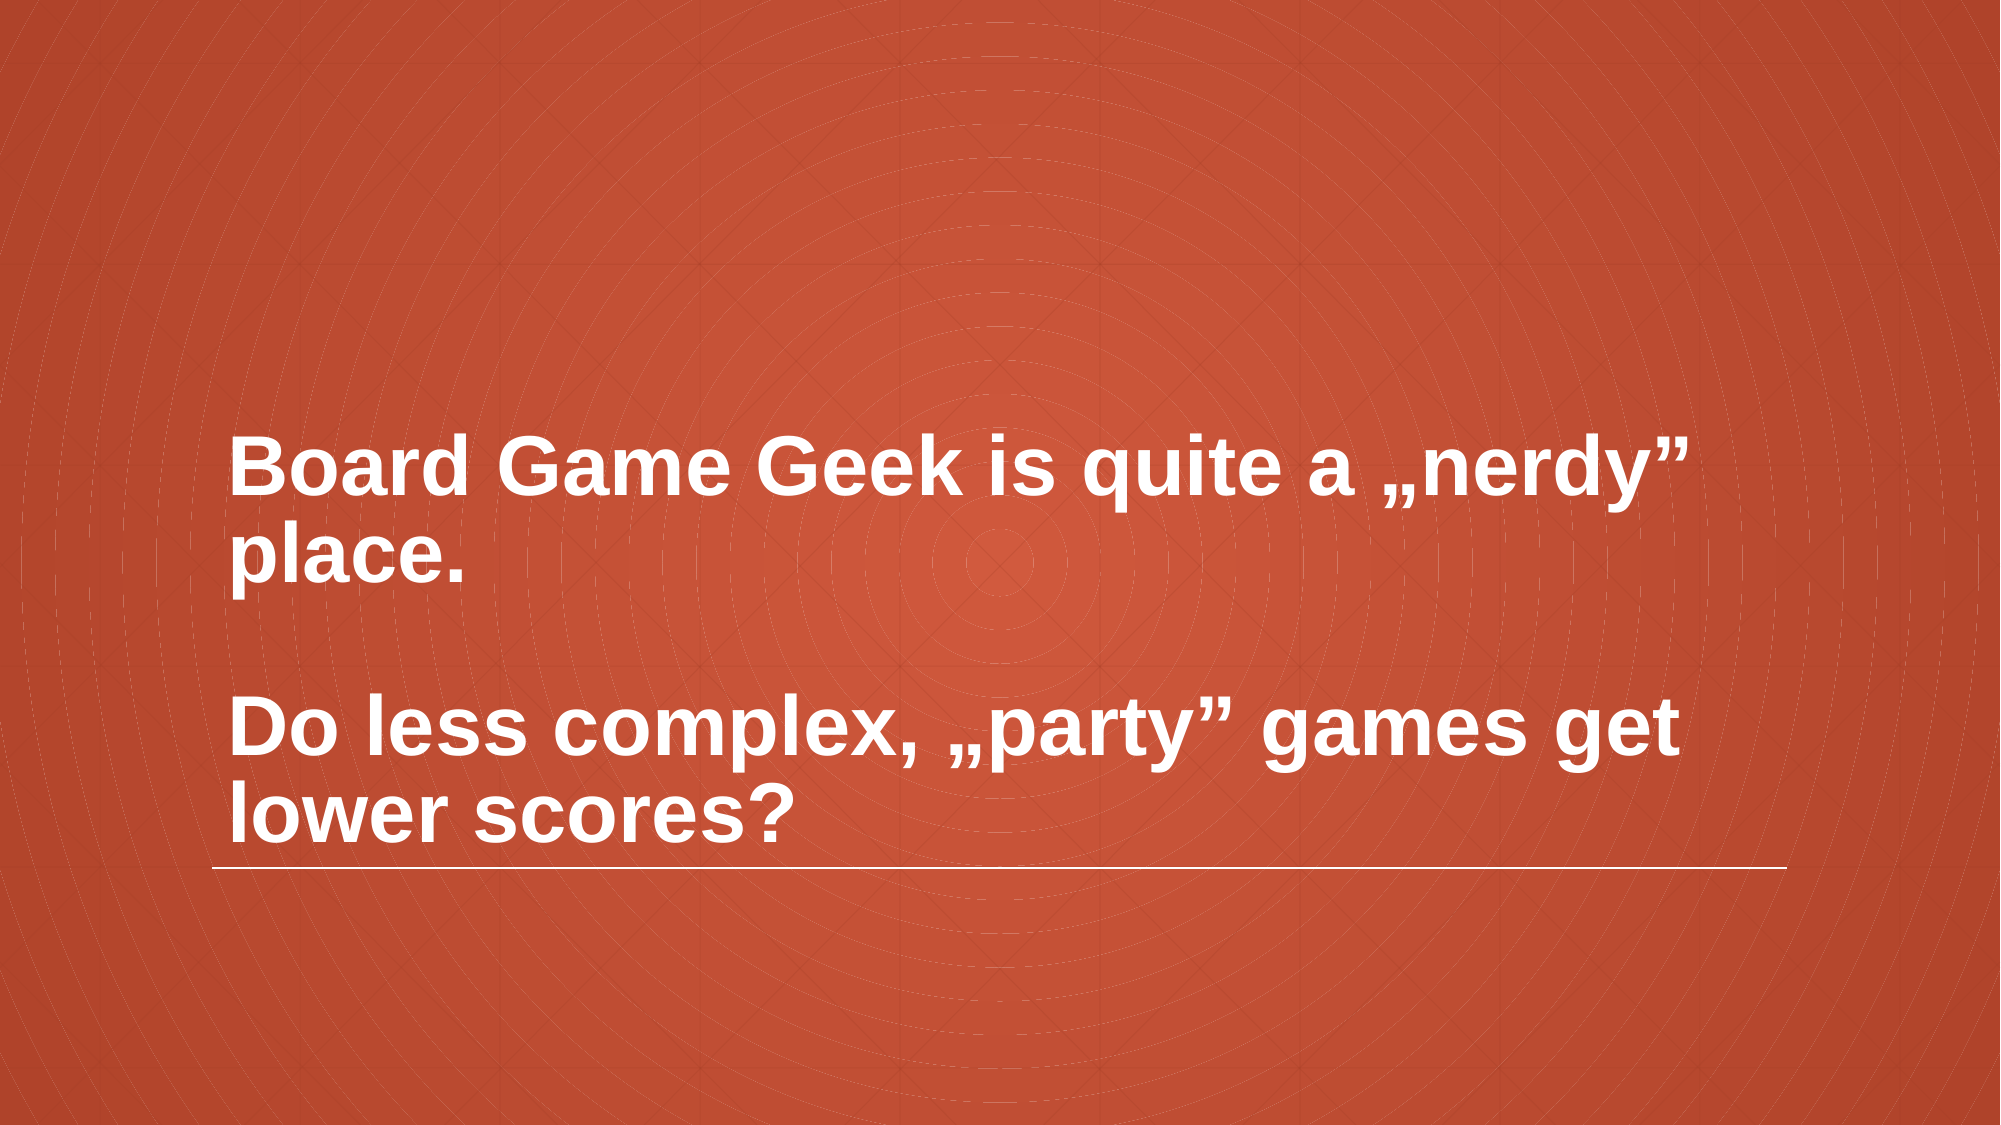

# Board Game Geek is quite a „nerdy” place. Do less complex, „party” games get lower scores?